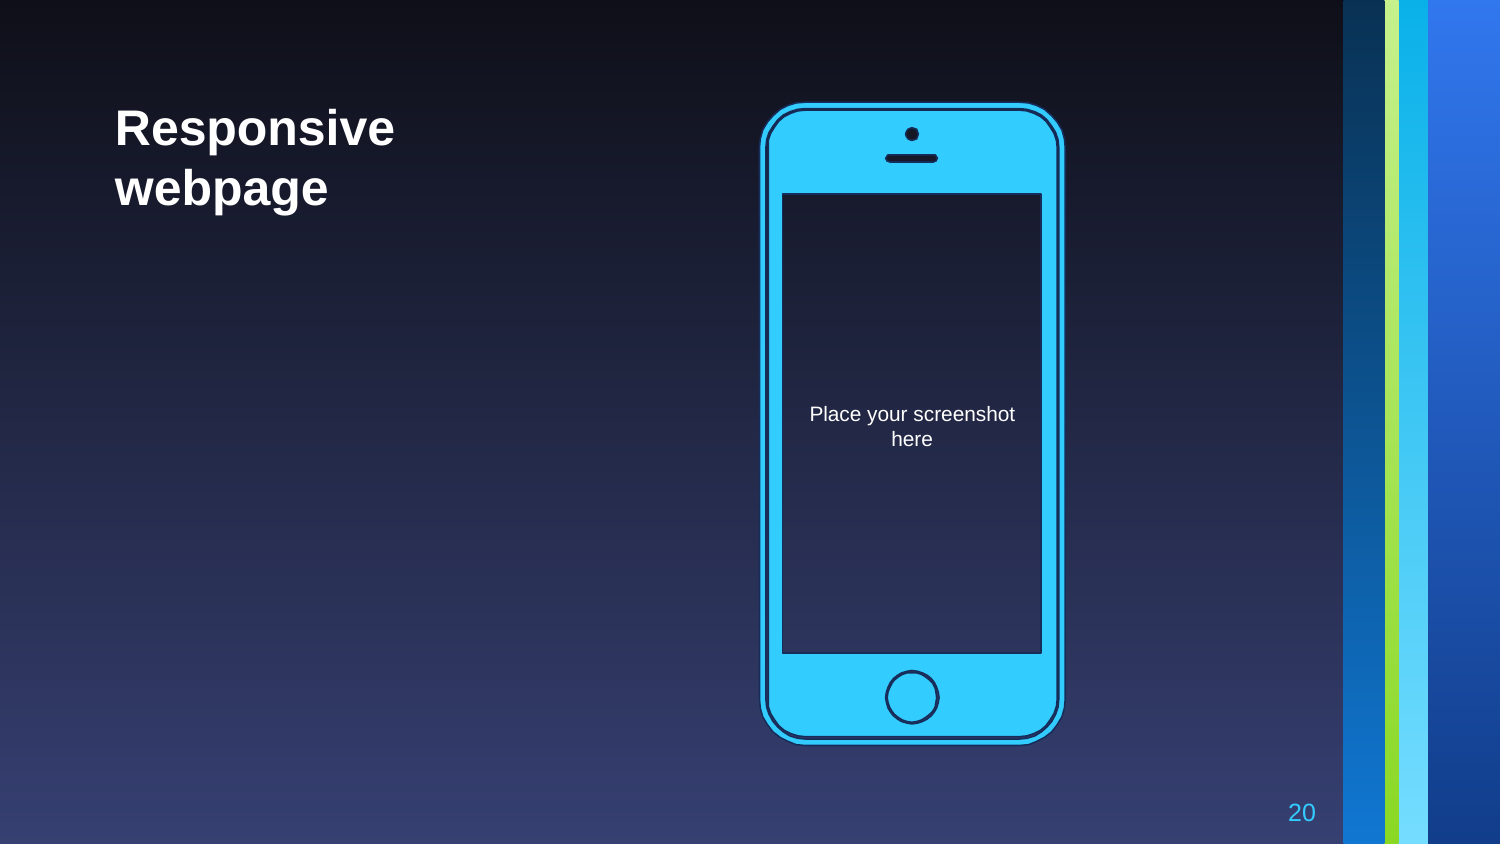

Responsive webpage

Place your screenshot here
20